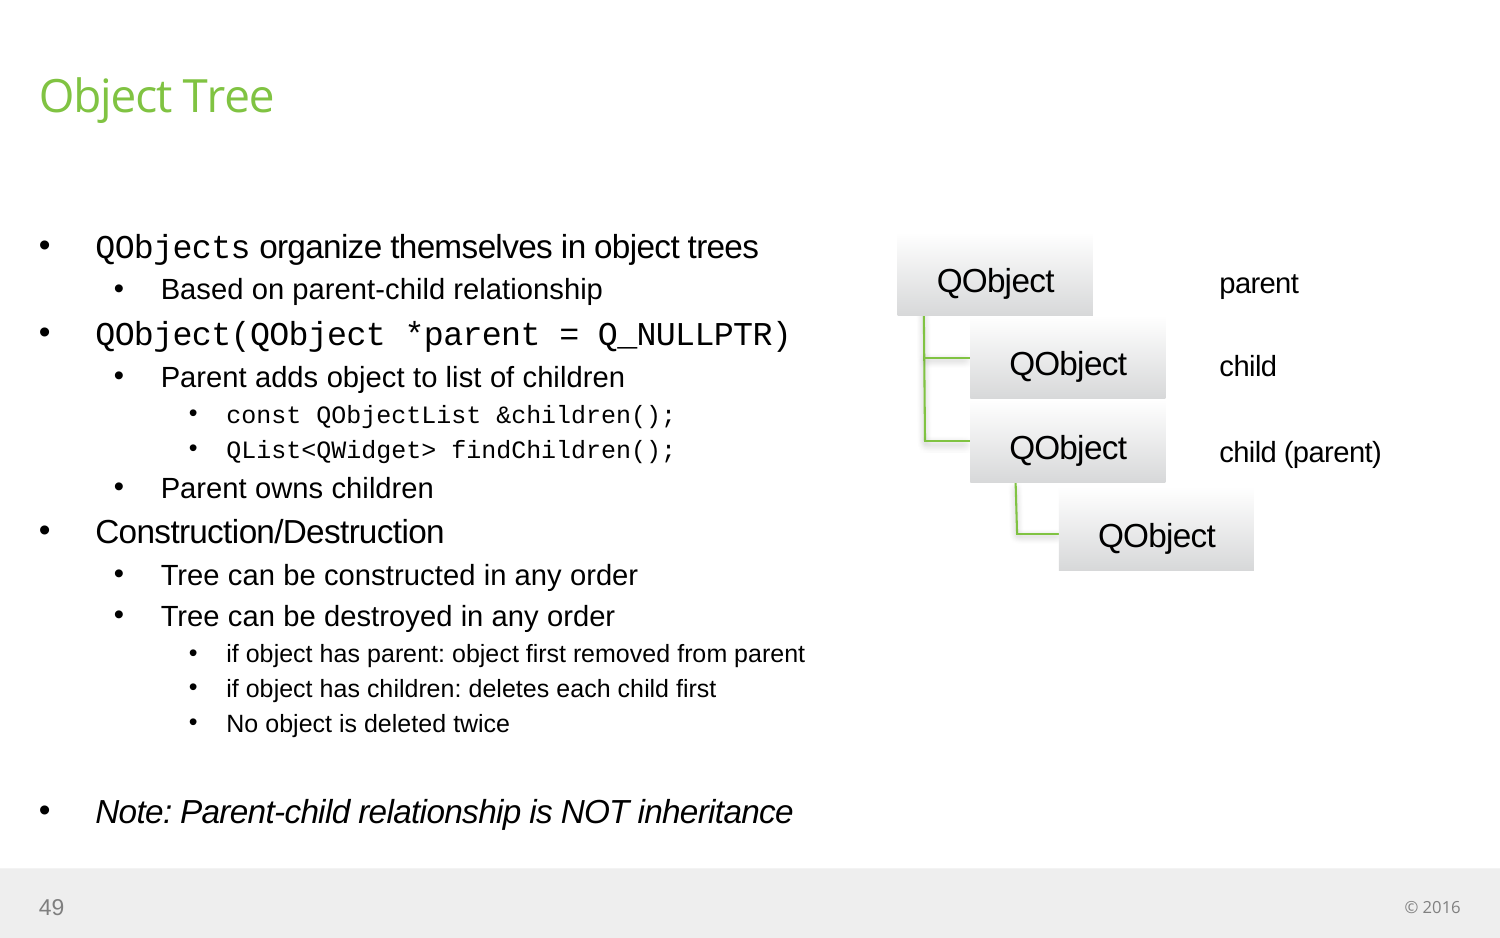

# Object Tree
QObjects organize themselves in object trees
Based on parent-child relationship
QObject(QObject *parent = Q_NULLPTR)
Parent adds object to list of children
const QObjectList &children();
QList<QWidget> findChildren();
Parent owns children
Construction/Destruction
Tree can be constructed in any order
Tree can be destroyed in any order
if object has parent: object first removed from parent
if object has children: deletes each child first
No object is deleted twice

Note: Parent-child relationship is NOT inheritance

QObject
parent

QObject
child

QObject
child (parent)

QObject
49
© 2016